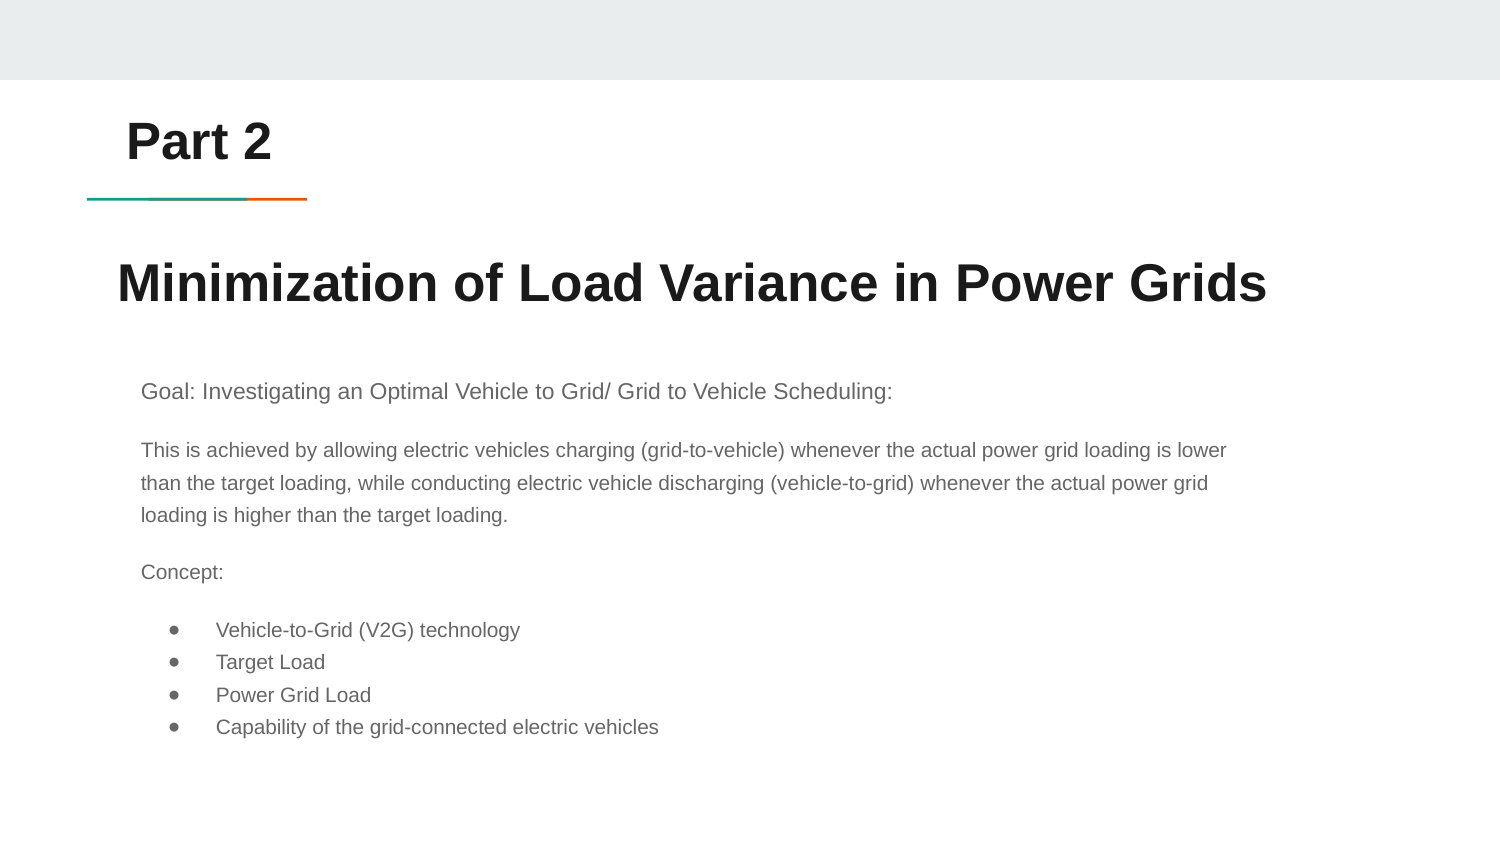

Part 2
# Minimization of Load Variance in Power Grids
Goal: Investigating an Optimal Vehicle to Grid/ Grid to Vehicle Scheduling:
This is achieved by allowing electric vehicles charging (grid-to-vehicle) whenever the actual power grid loading is lower than the target loading, while conducting electric vehicle discharging (vehicle-to-grid) whenever the actual power grid loading is higher than the target loading.
Concept:
Vehicle-to-Grid (V2G) technology
Target Load
Power Grid Load
Capability of the grid-connected electric vehicles